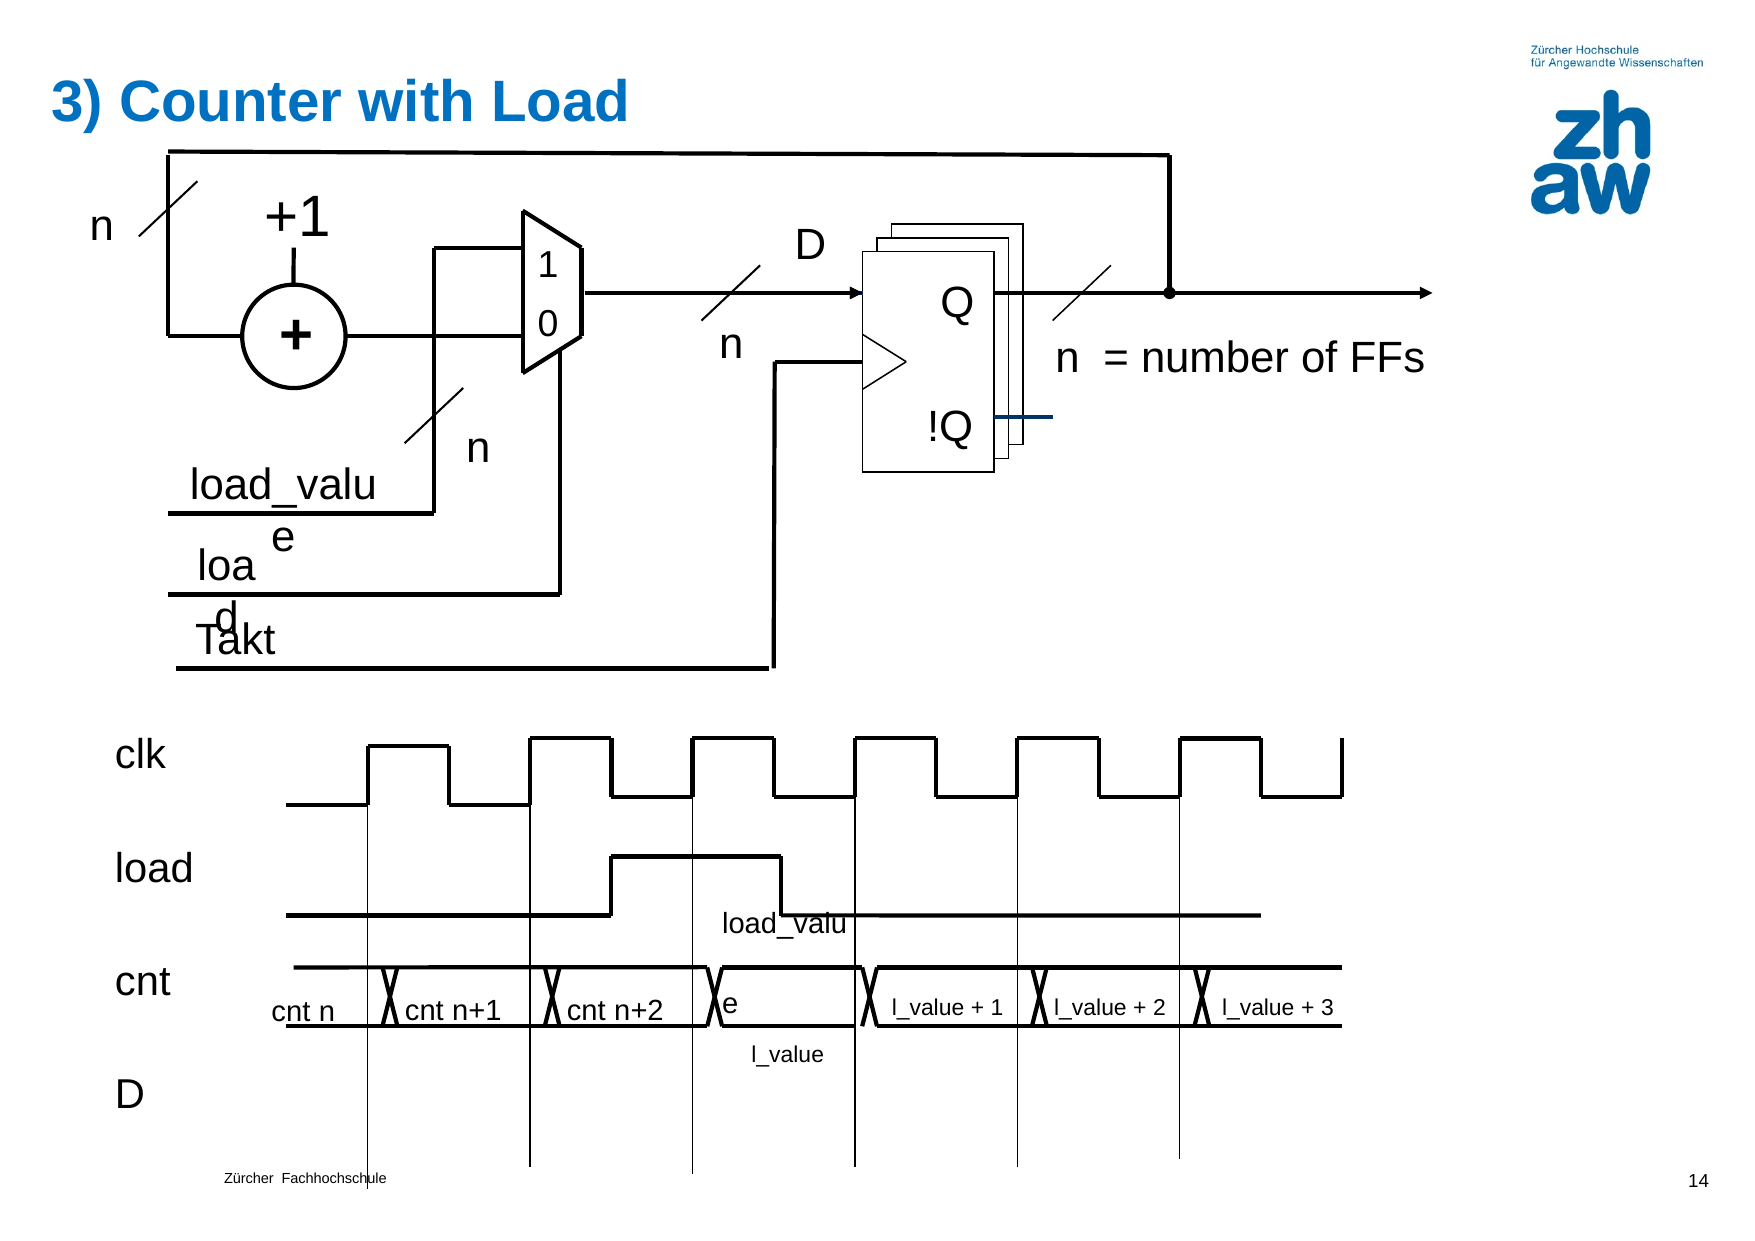

3) Counter with Load
+1
n
D
1

Q
0

+
n
n
 = number of FFs
!Q
n
load_value
load
Takt
clk
load
cnt
D
load_value
l_value + 1
l_value + 2
l_value + 3
cnt n+1
cnt n+2
cnt n
l_value
14